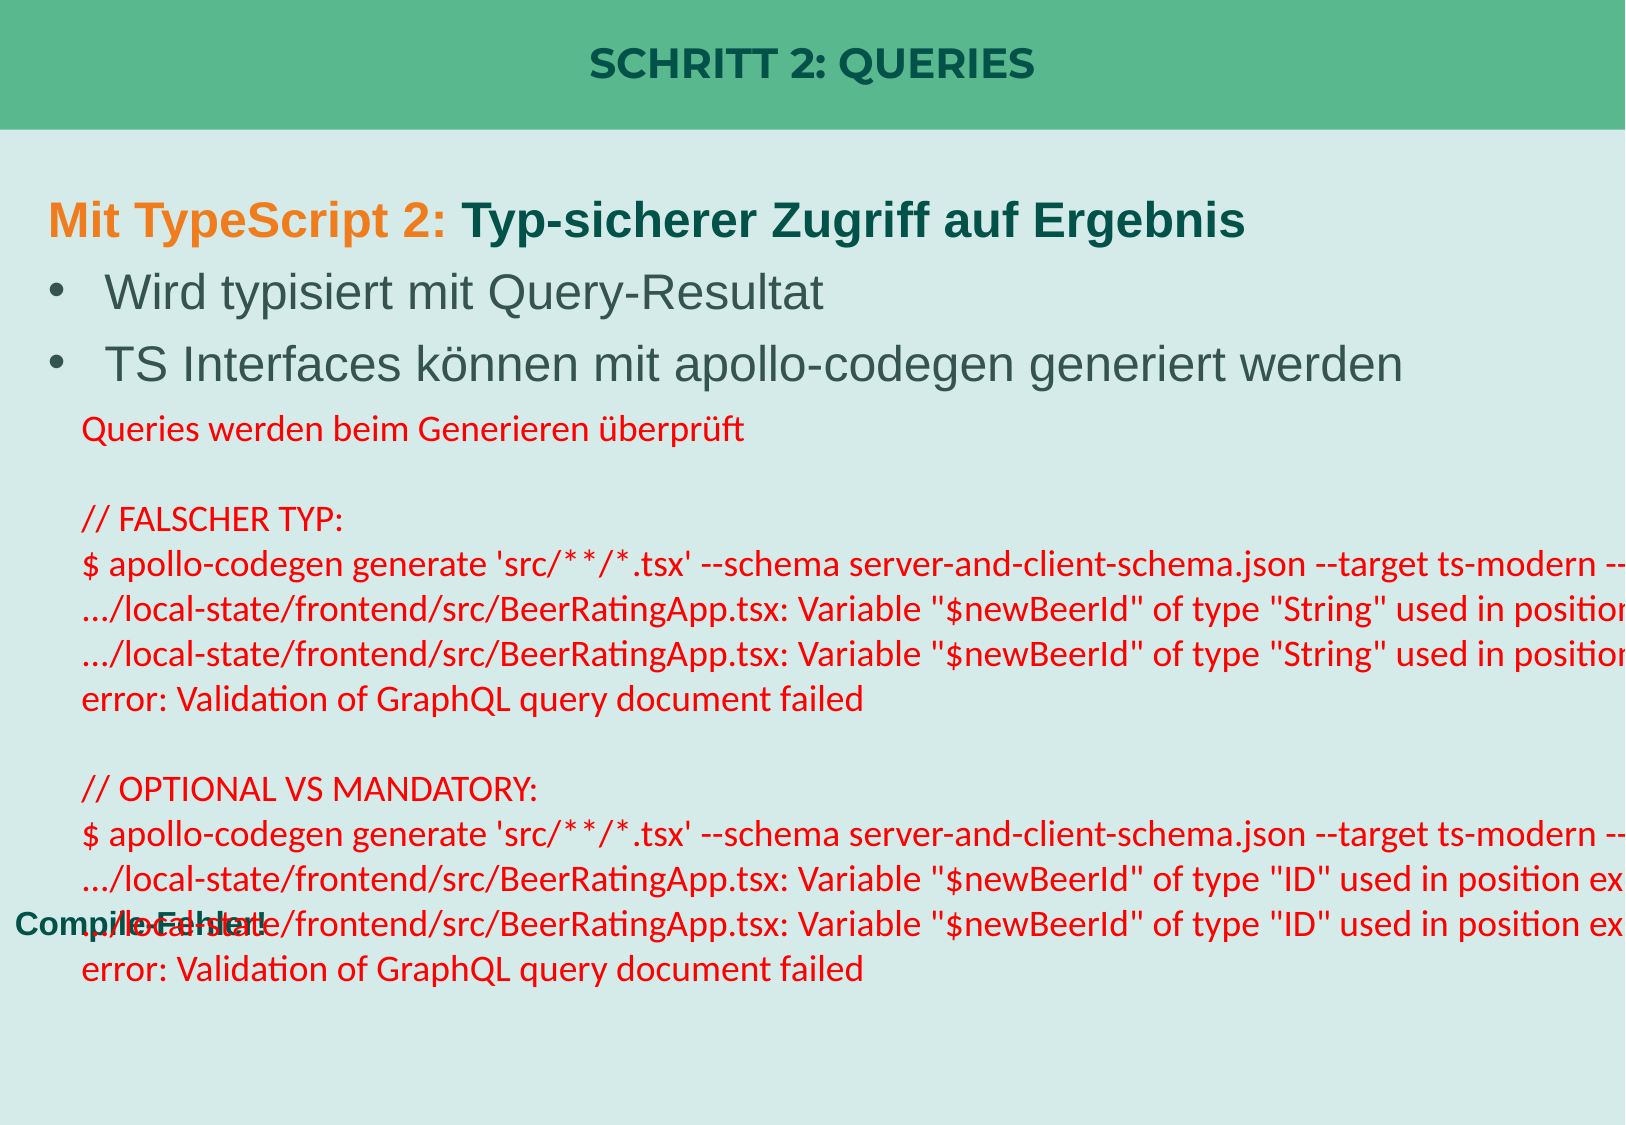

# Schritt 2: Queries
Mit TypeScript 2: Typ-sicherer Zugriff auf Ergebnis
Wird typisiert mit Query-Resultat
TS Interfaces können mit apollo-codegen generiert werden
Queries werden beim Generieren überprüft

// FALSCHER TYP:
$ apollo-codegen generate 'src/**/*.tsx' --schema server-and-client-schema.json --target ts-modern --output src
.../local-state/frontend/src/BeerRatingApp.tsx: Variable "$newBeerId" of type "String" used in position expecting type "ID".
.../local-state/frontend/src/BeerRatingApp.tsx: Variable "$newBeerId" of type "String" used in position expecting type "ID".
error: Validation of GraphQL query document failed

// OPTIONAL VS MANDATORY:
$ apollo-codegen generate 'src/**/*.tsx' --schema server-and-client-schema.json --target ts-modern --output src
.../local-state/frontend/src/BeerRatingApp.tsx: Variable "$newBeerId" of type "ID" used in position expecting type "ID!".
.../local-state/frontend/src/BeerRatingApp.tsx: Variable "$newBeerId" of type "ID" used in position expecting type "ID!".
error: Validation of GraphQL query document failed
Compile-Fehler!